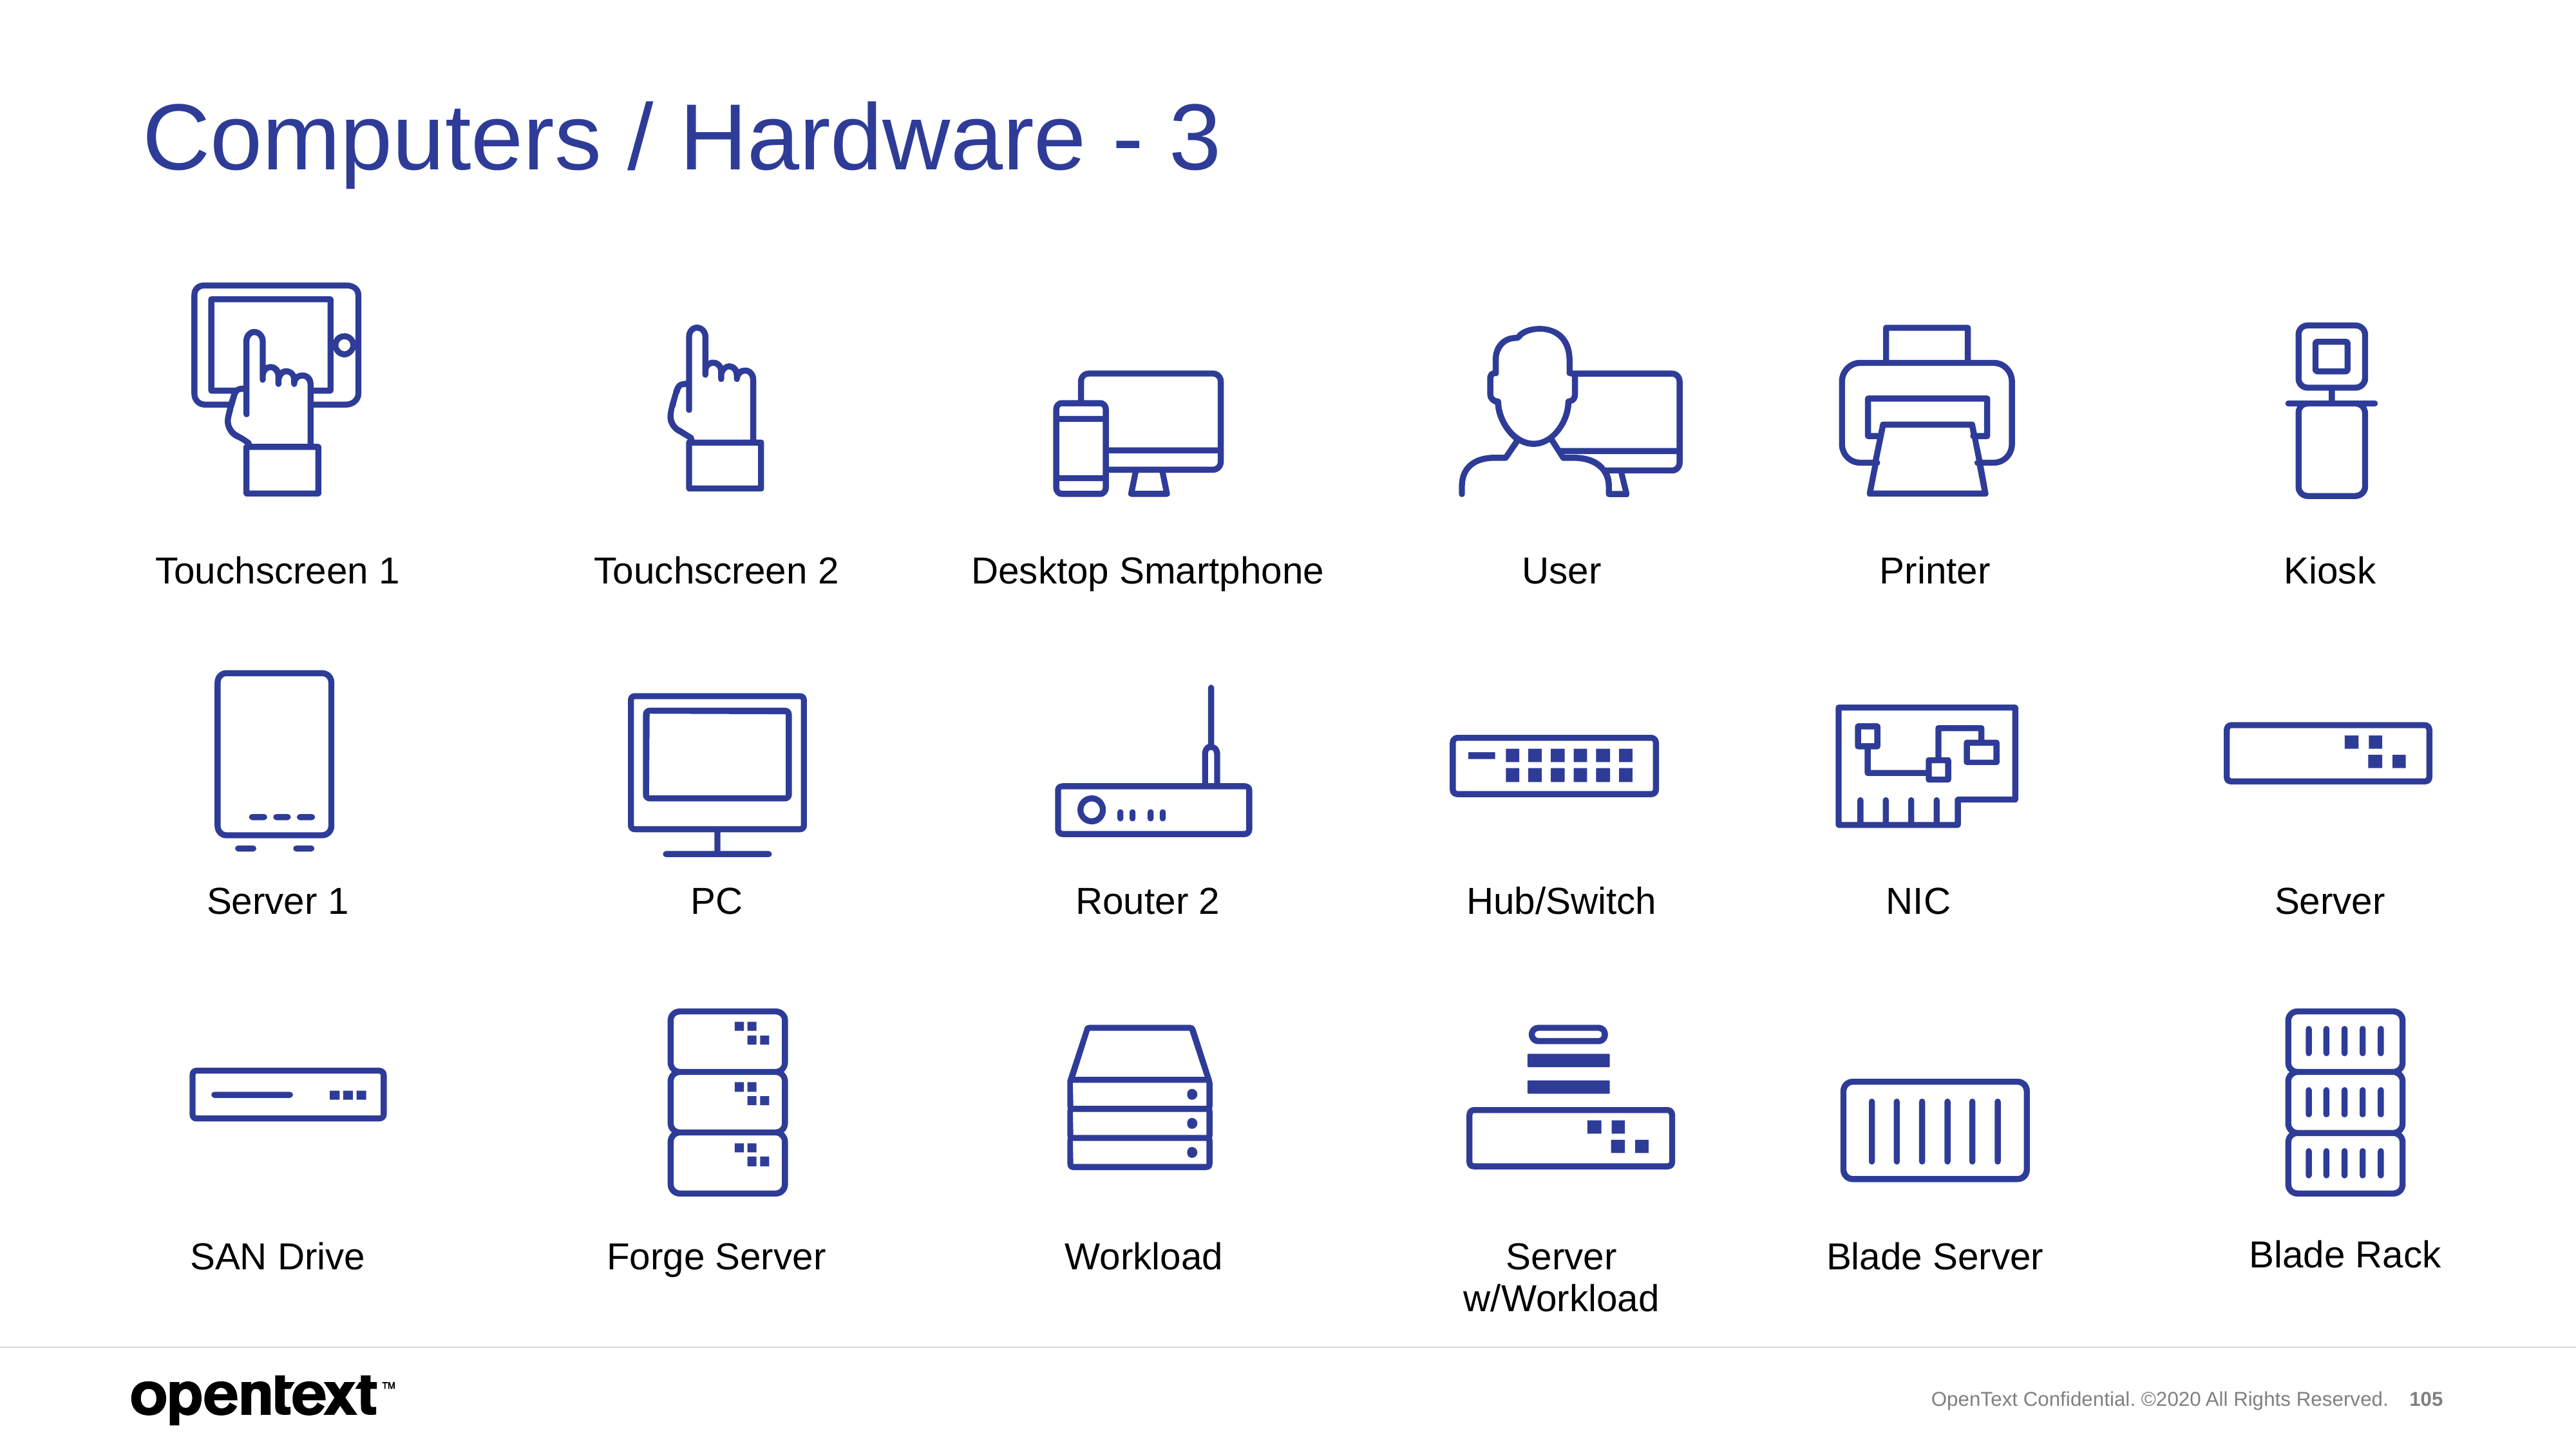

# Computers / Hardware - 3

Touchscreen 1
Touchscreen 2
Desktop Smartphone
User
Printer
Kiosk

Server 1
PC
Router 2
Hub/Switch
NIC
Server

Blade Rack
SAN Drive
Forge Server
Workload
Server w/Workload
Blade Server